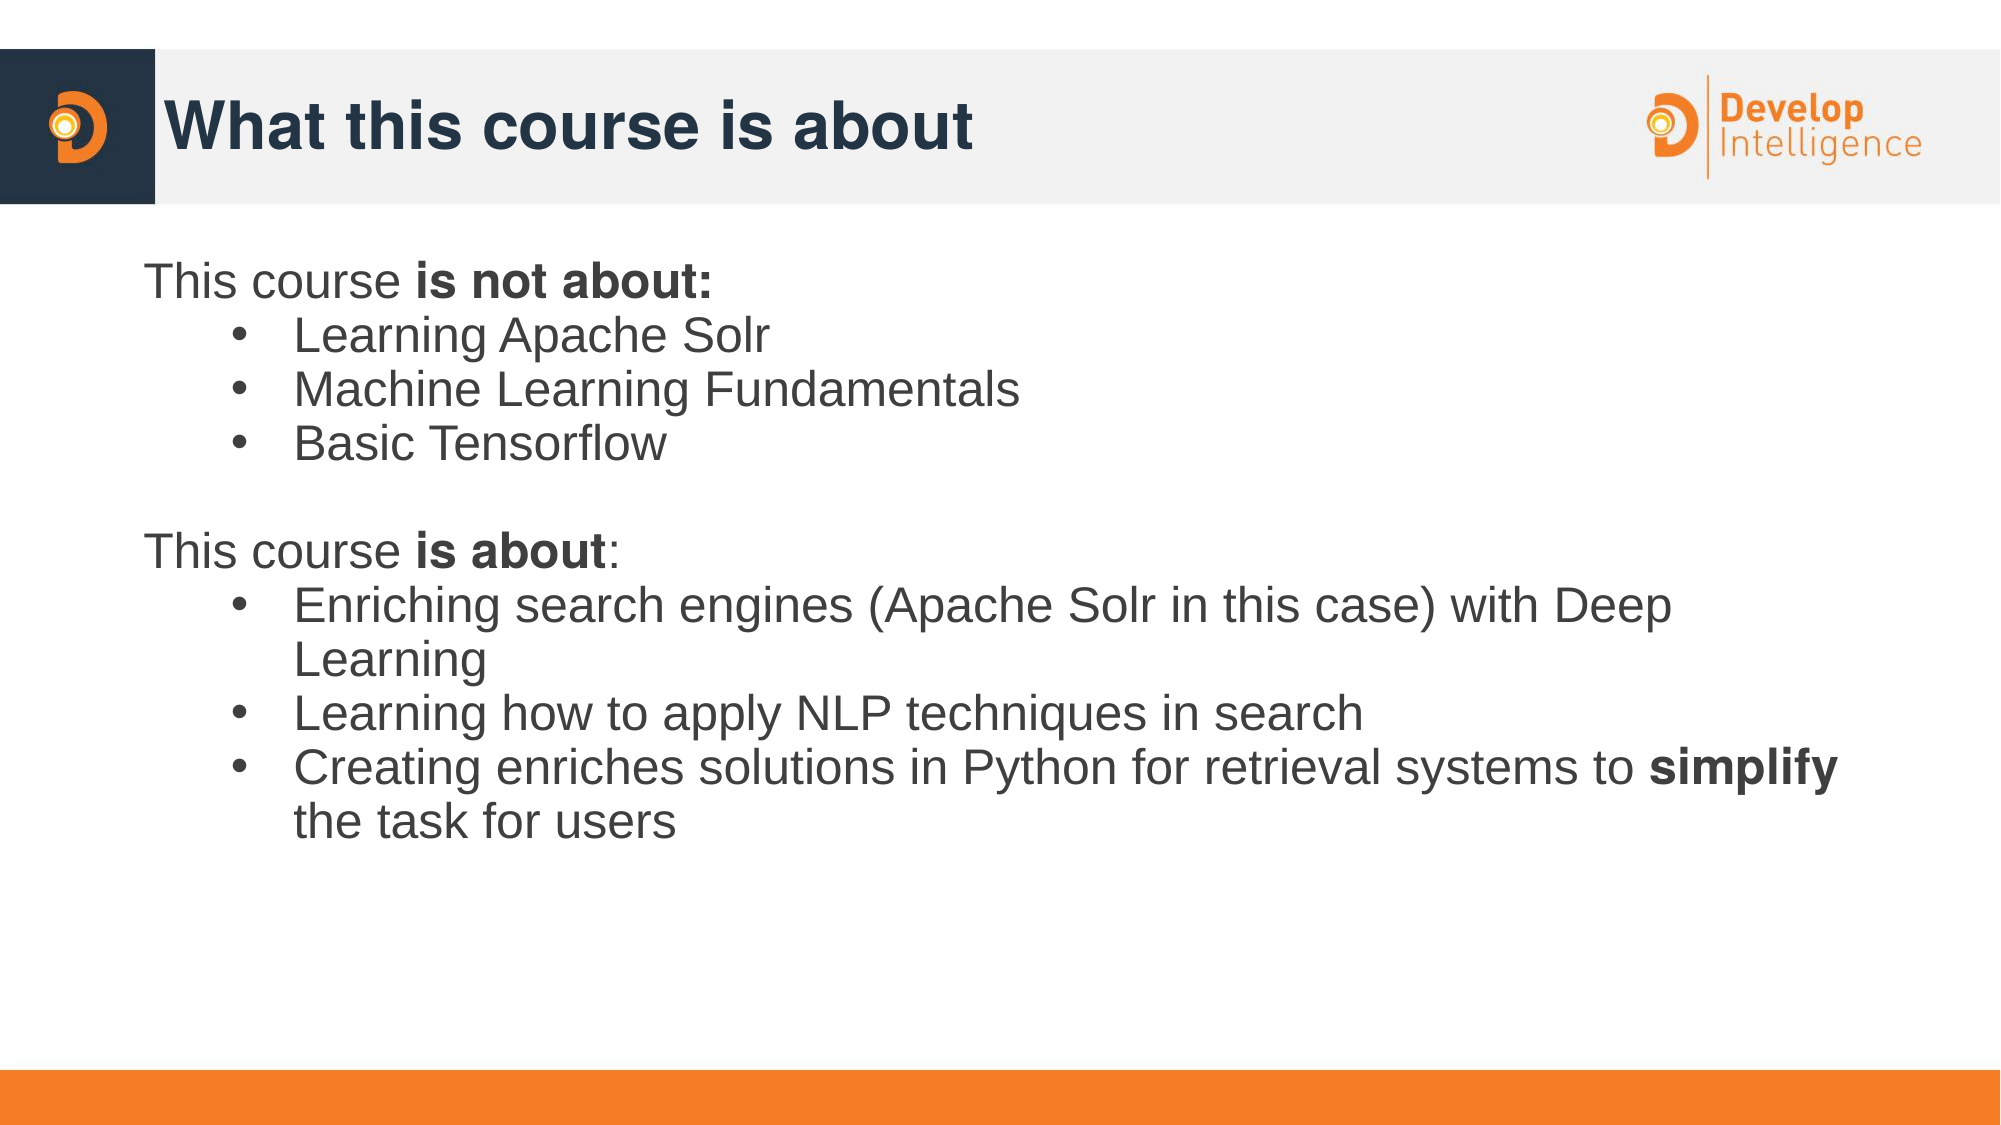

# What this course is about
This course is not about:
Learning Apache Solr
Machine Learning Fundamentals
Basic Tensorflow

This course is about:
Enriching search engines (Apache Solr in this case) with Deep Learning
Learning how to apply NLP techniques in search
Creating enriches solutions in Python for retrieval systems to simplify the task for users
9